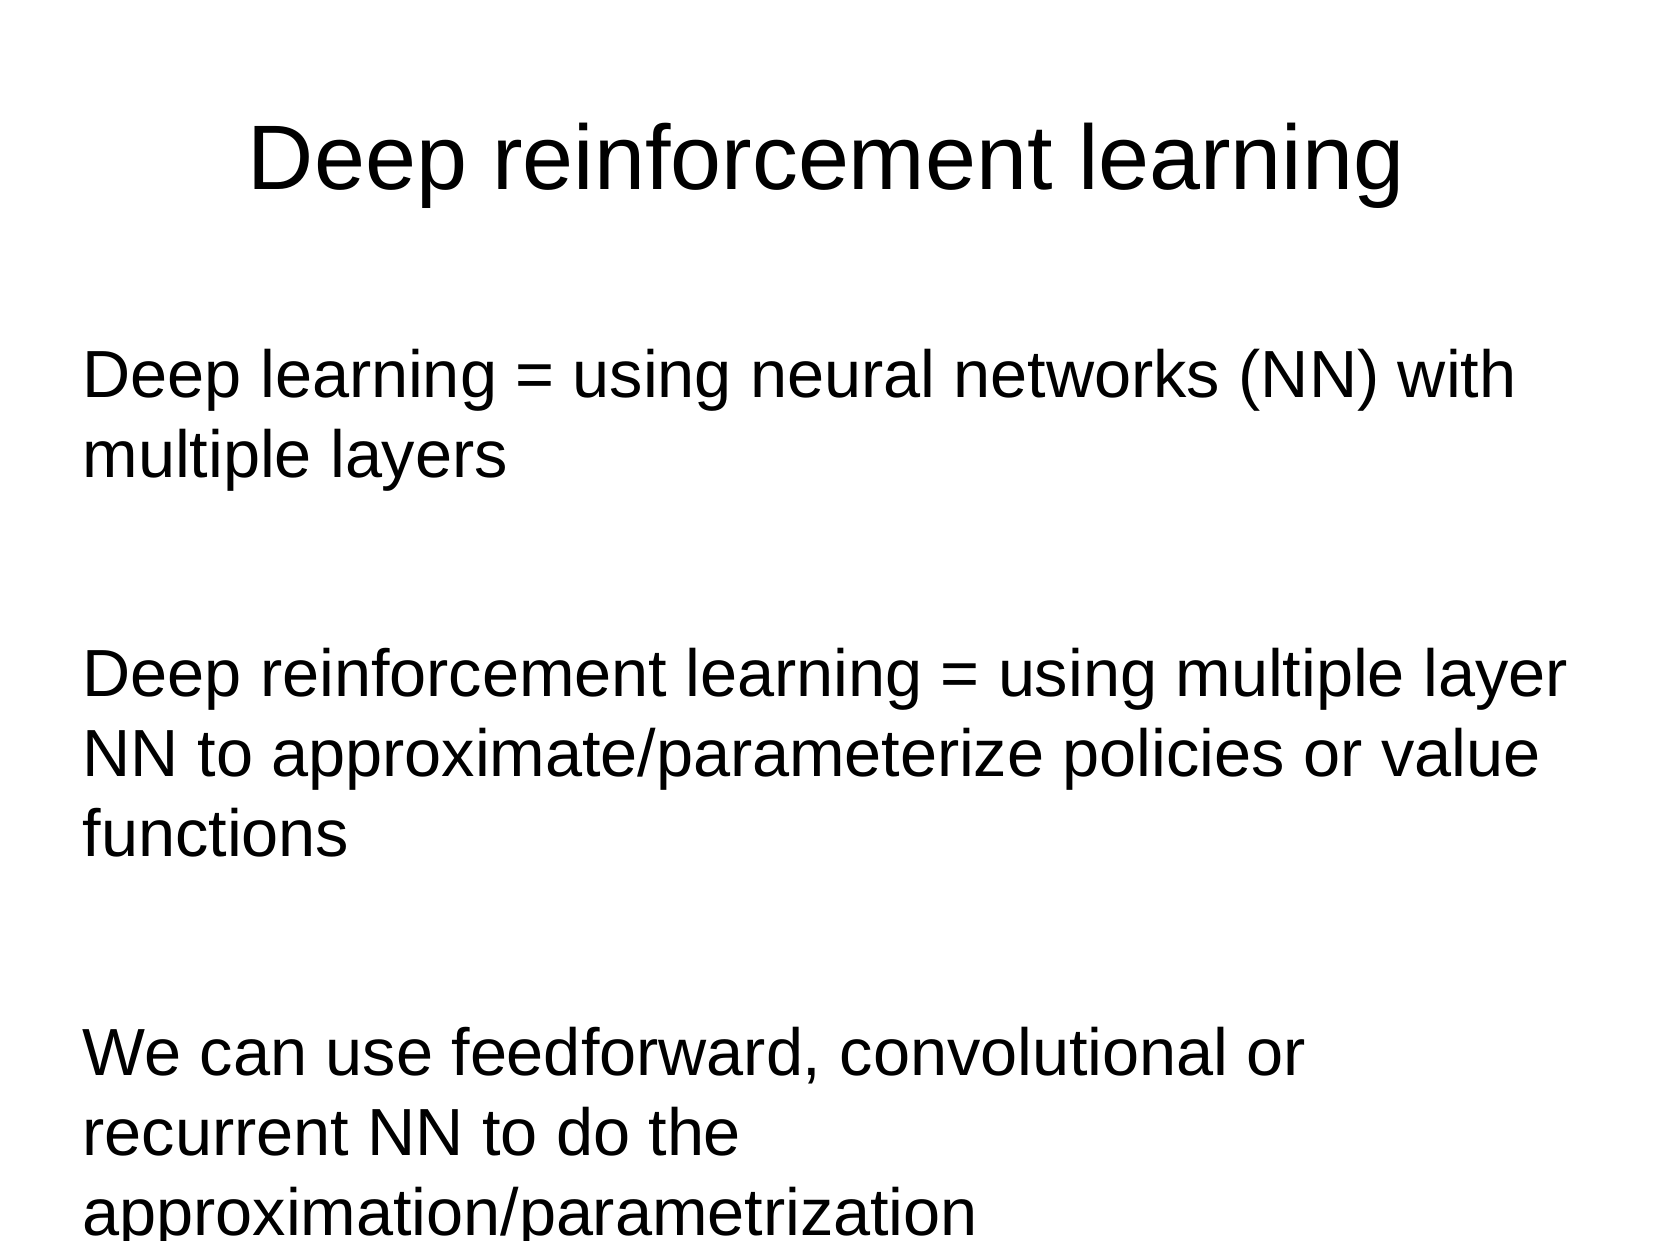

Deep reinforcement learning
Deep learning = using neural networks (NN) with multiple layers

Deep reinforcement learning = using multiple layer NN to approximate/parameterize policies or value functions

We can use feedforward, convolutional or recurrent NN to do the approximation/parametrization